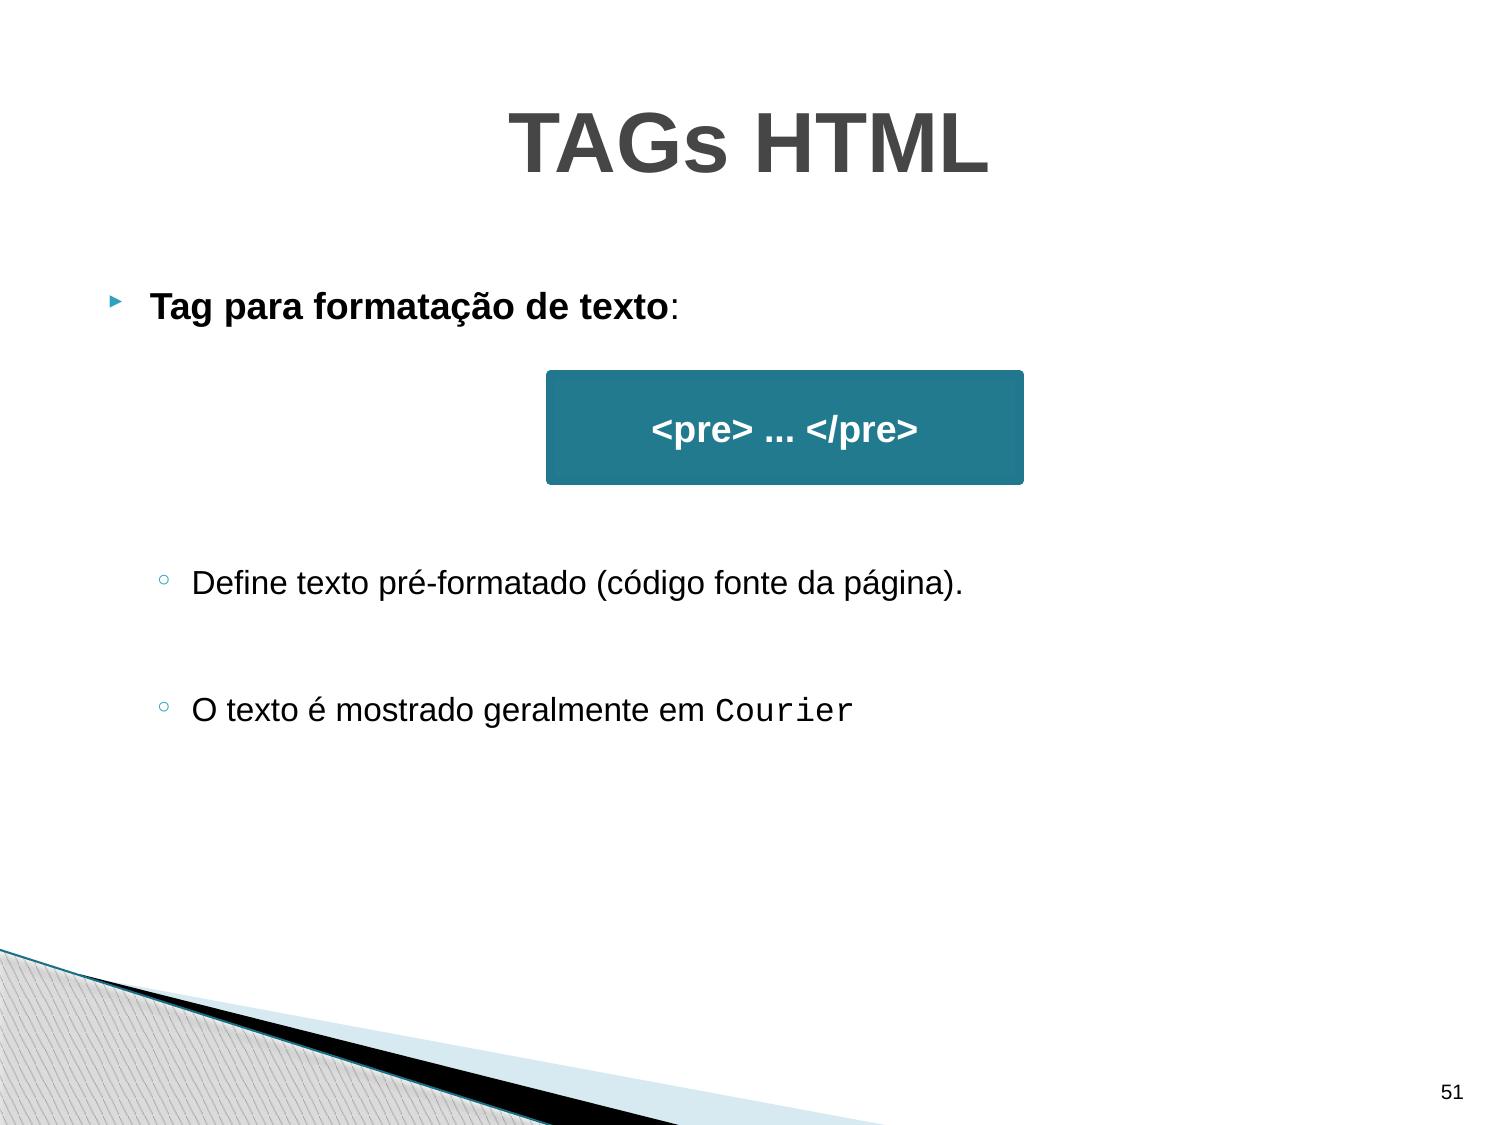

# TAGs HTML
Tag para formatação de texto:

Define texto pré-formatado (código fonte da página).

O texto é mostrado geralmente em Courier

<pre> ... </pre>
51